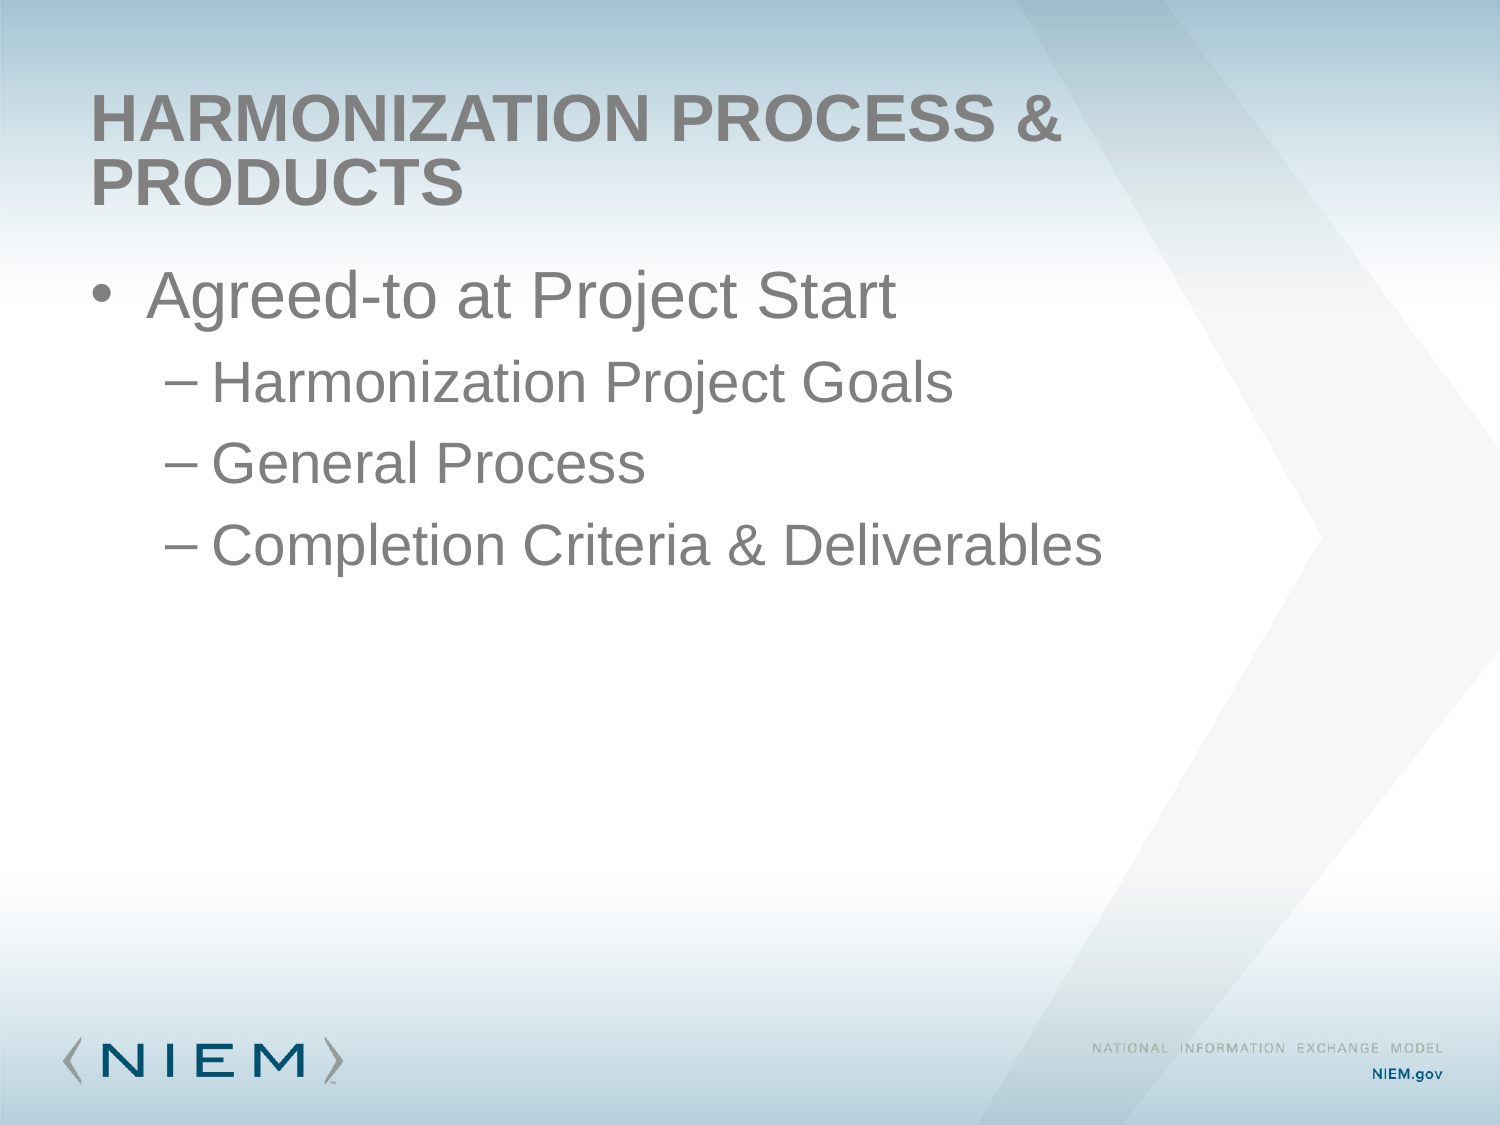

Agreed-to at Project Start
Harmonization Project Goals
General Process
Completion Criteria & Deliverables

Harmonization Process & Products